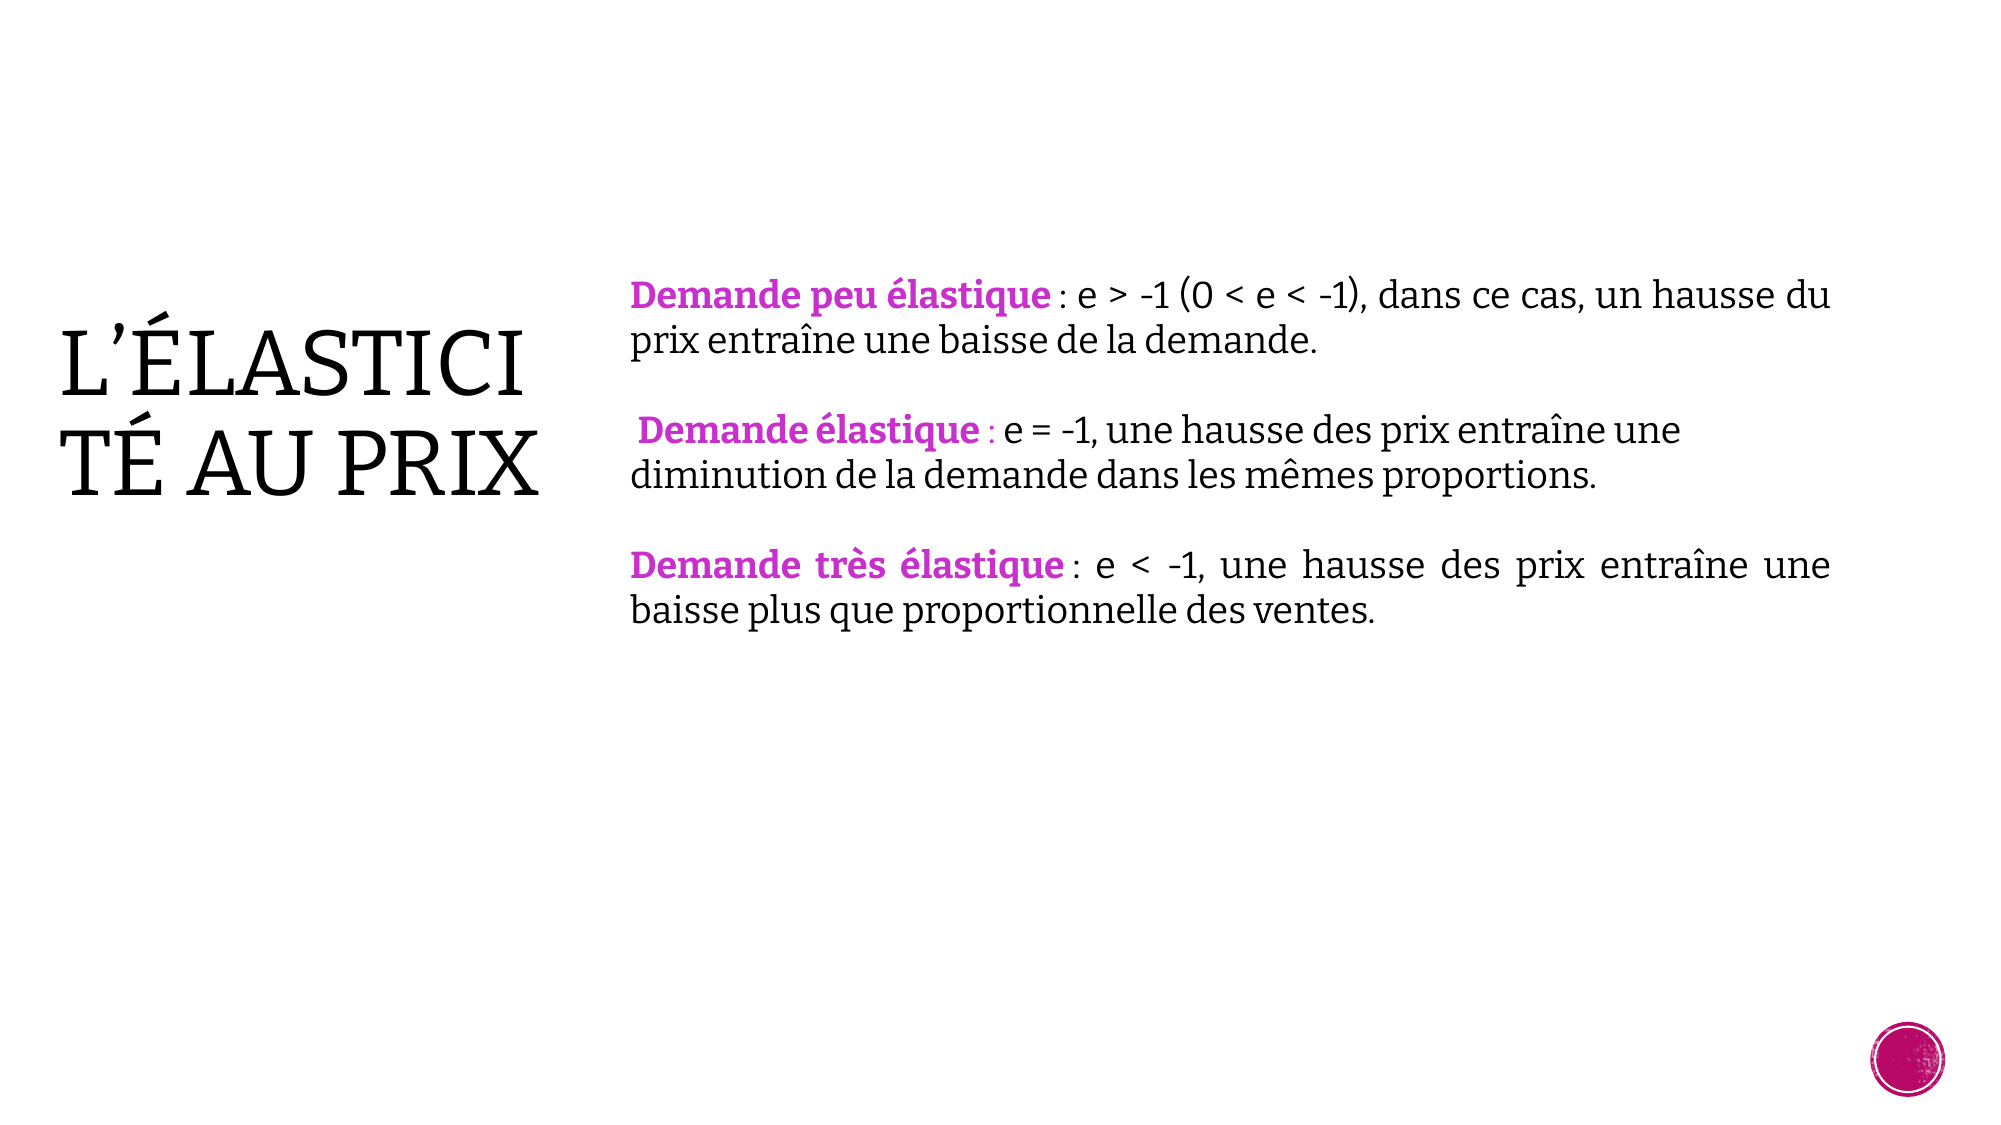

Demande peu élastique : e > -1 (0 < e < -1), dans ce cas, un hausse du prix entraîne une baisse de la demande.

 Demande élastique : e = -1, une hausse des prix entraîne une diminution de la demande dans les mêmes proportions.

Demande très élastique : e < -1, une hausse des prix entraîne une baisse plus que proportionnelle des ventes.
# L’élasticité au prix